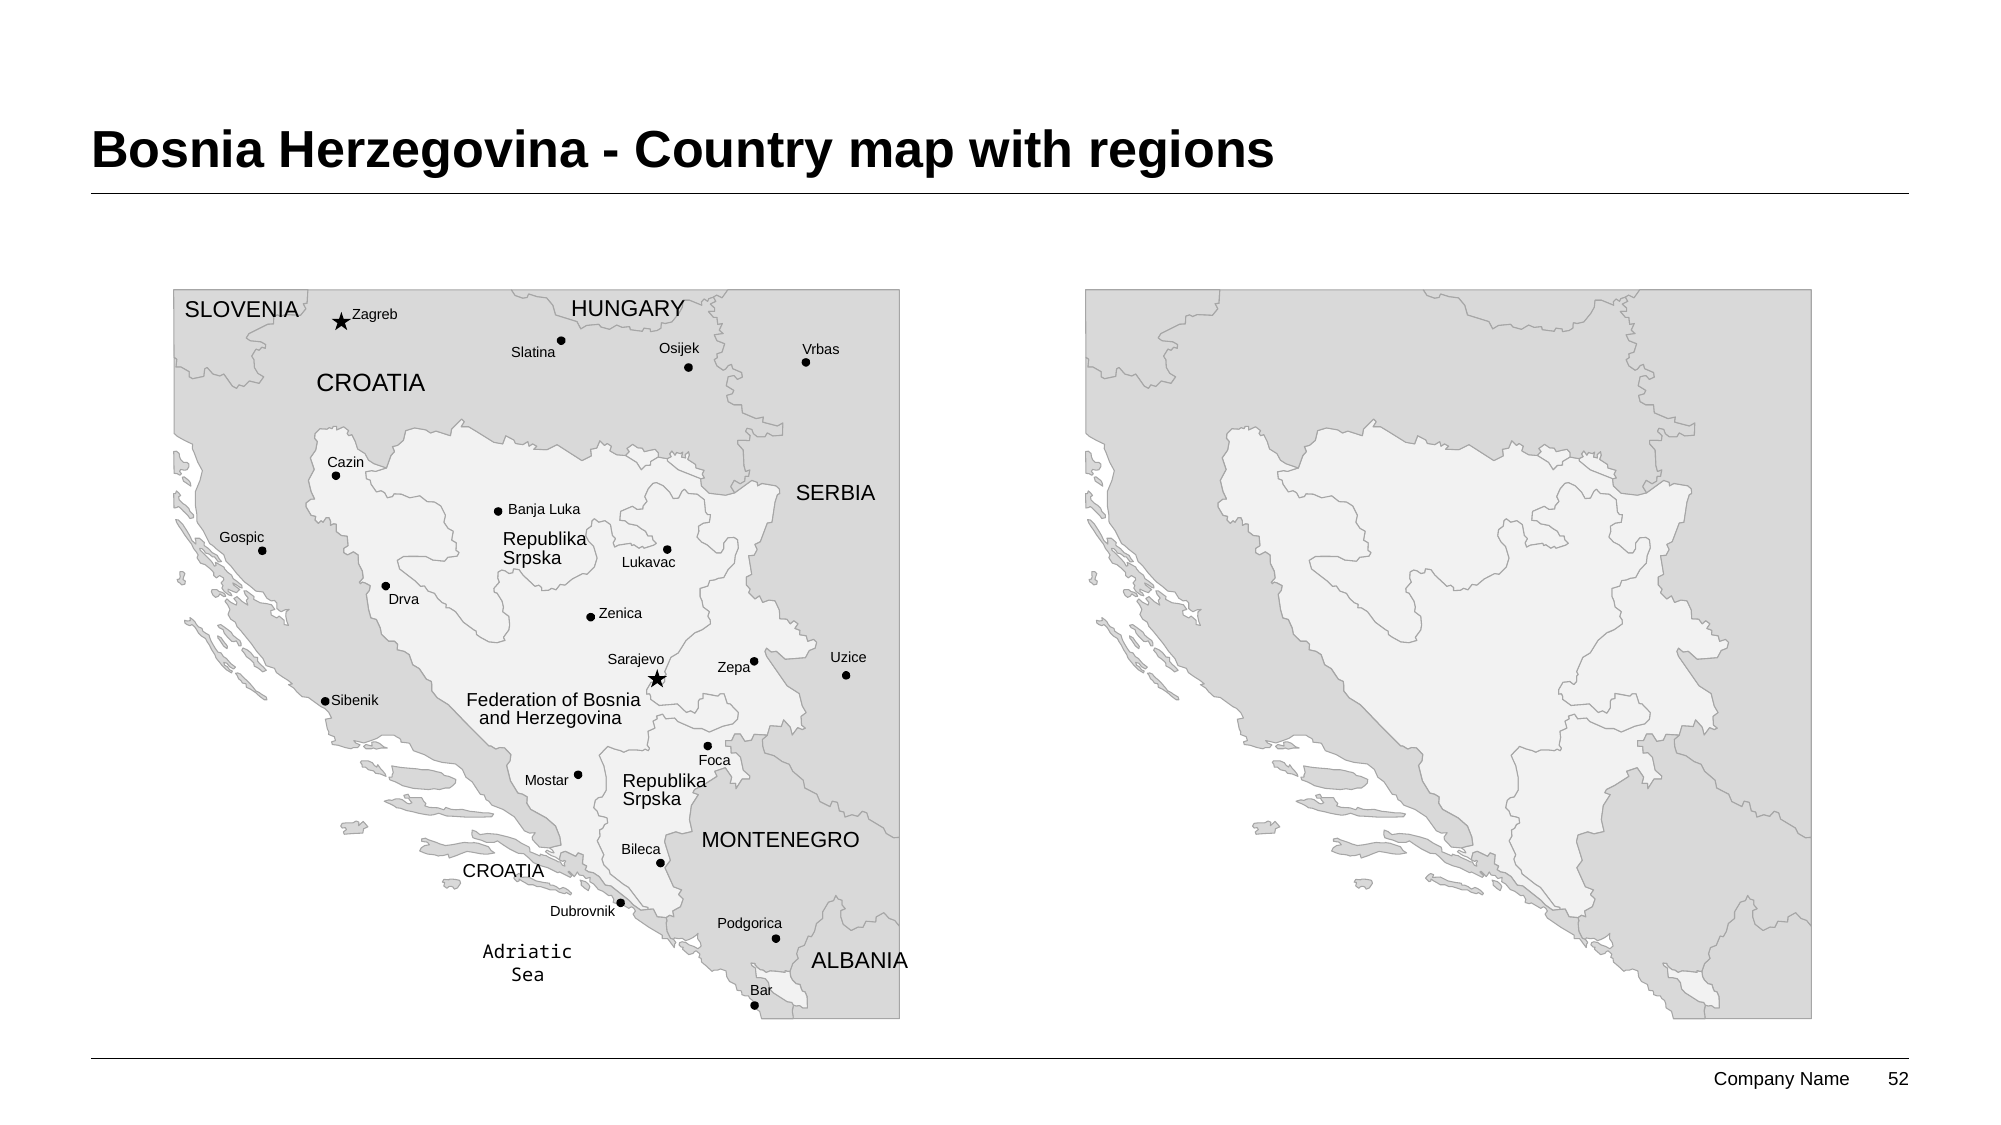

# Bosnia Herzegovina - Country map with regions

HUNGARY
SLOVENIA
Zagreb

Osijek
Vrbas
Slatina

CROATIA
Cazin

SERBIA
Banja Luka

Republika
Gospic
Srpska

Lukavac

Drva
Zenica

Uzice
Sarajevo

Zepa

Federation of Bosnia
Sibenik

and Herzegovina

Foca
Republika

Mostar
Srpska
MONTENEGRO
Bileca
CROATIA

Dubrovnik
Podgorica

Adriatic
Sea
ALBANIA
Bar